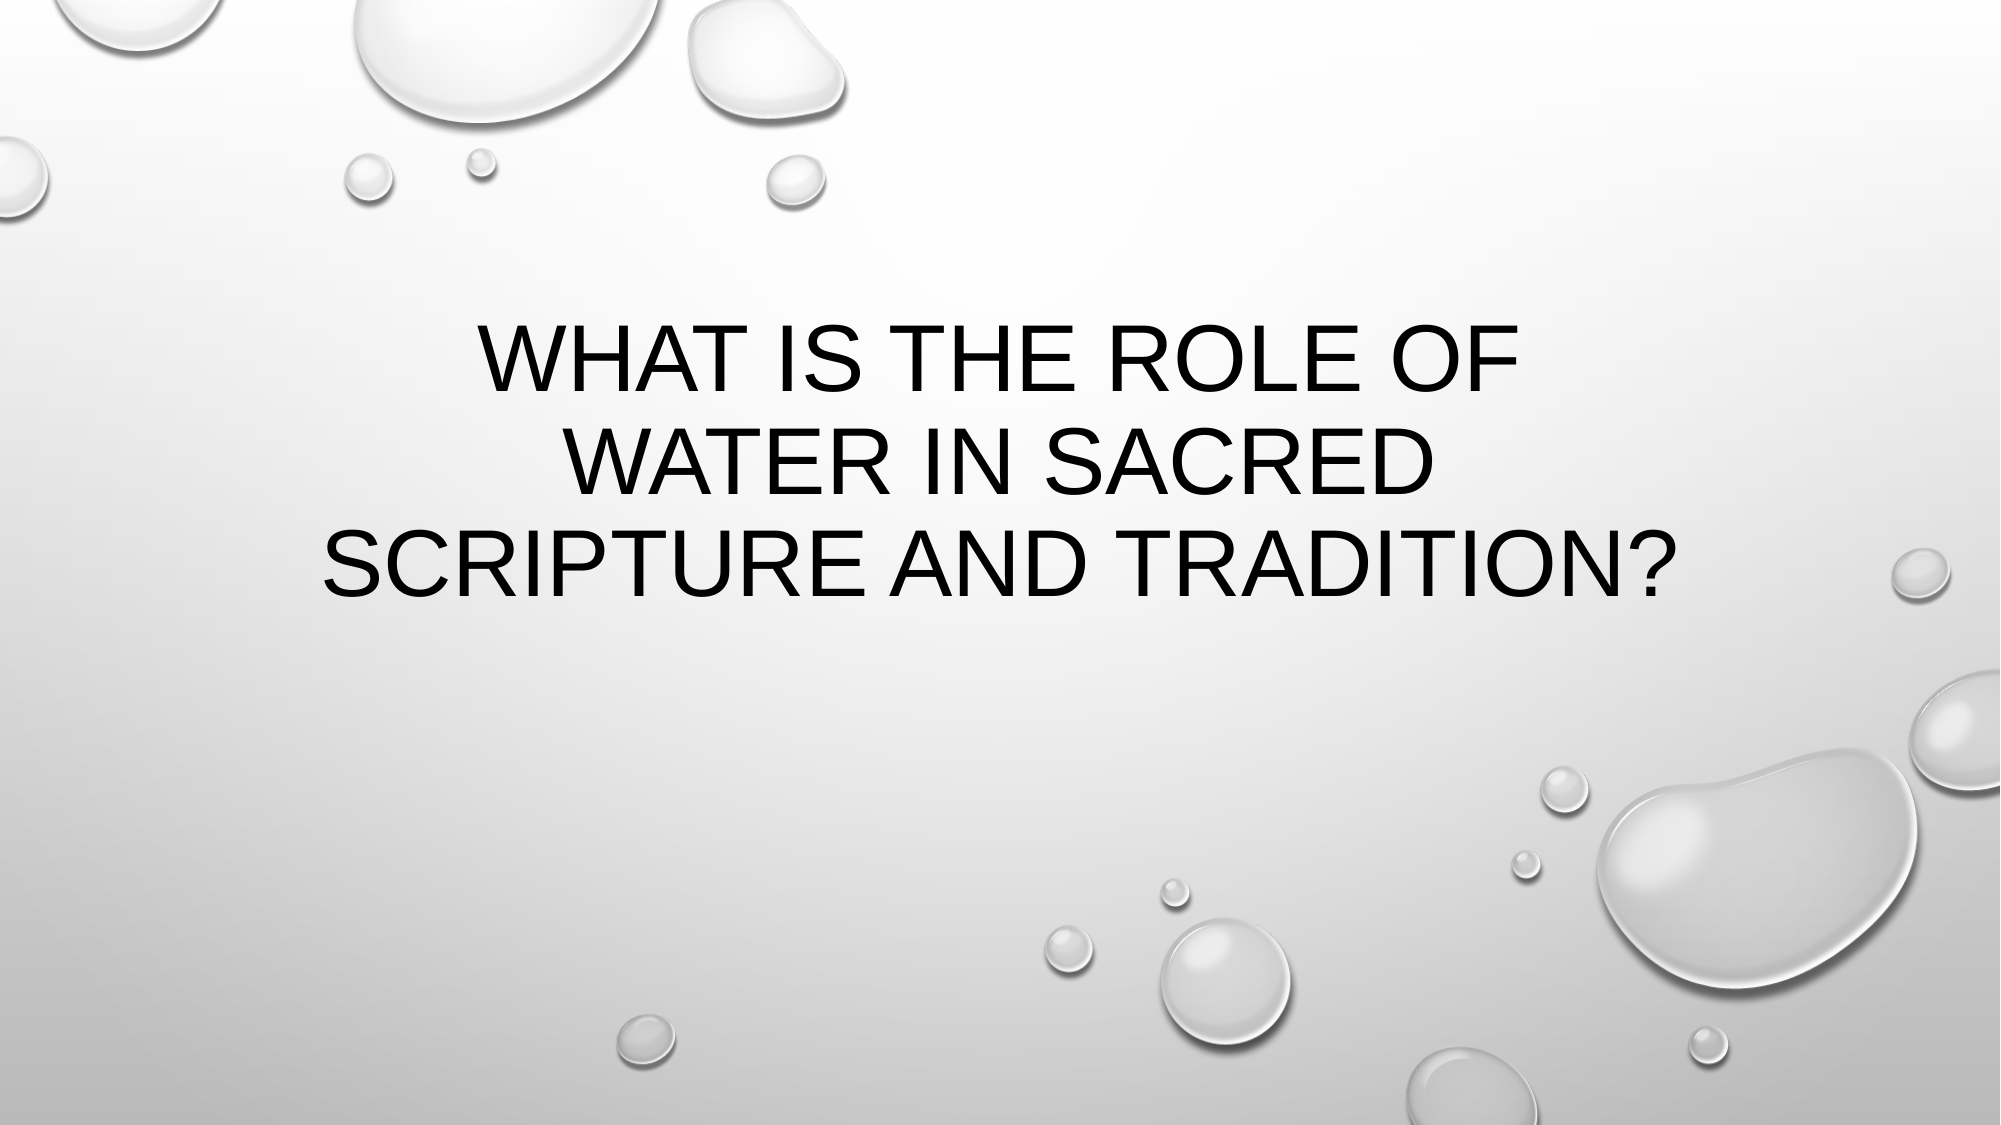

# What is the Role of Water in Sacred Scripture and Tradition?